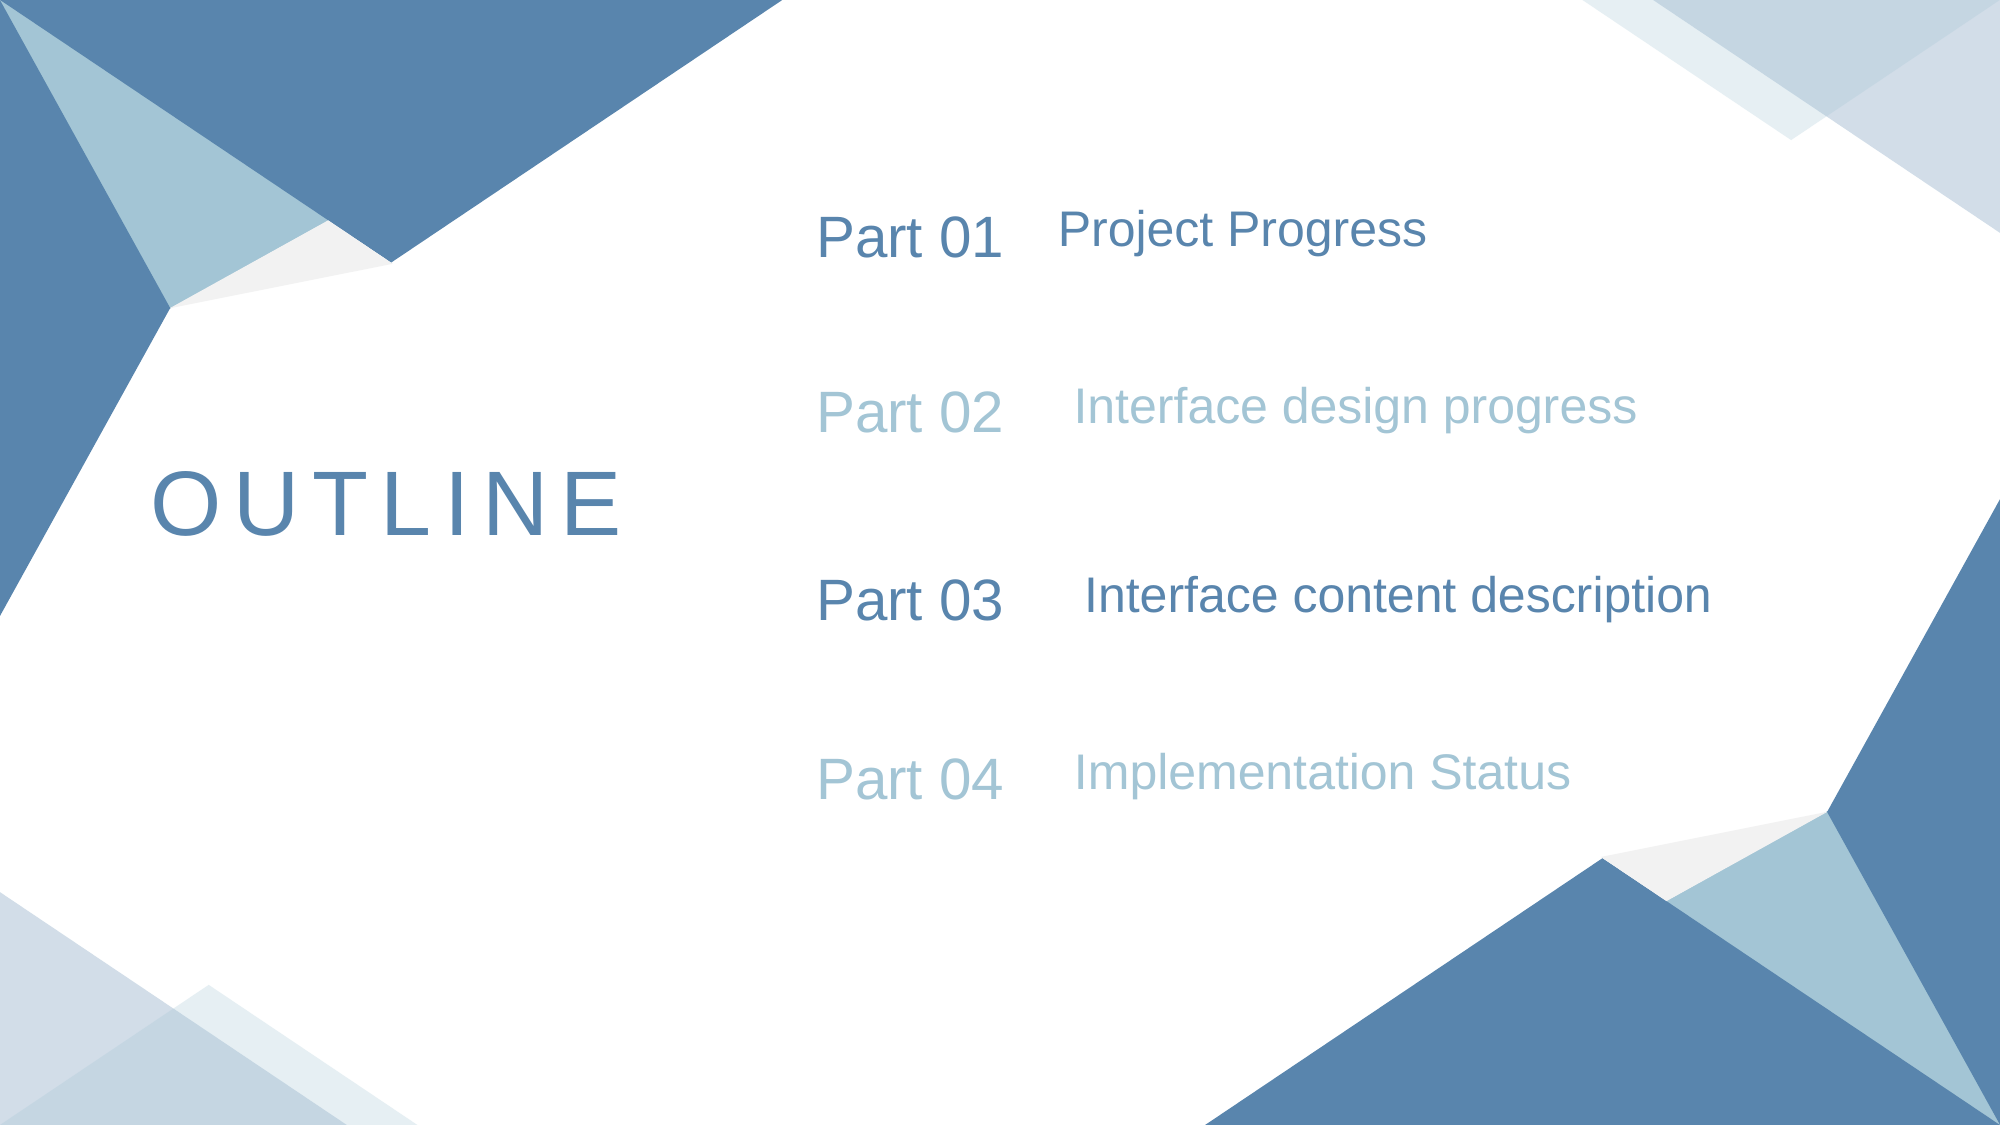

Project Progress
Part 01
Interface design progress
Part 02
OUTLINE

Part 03
Interface content description
Implementation Status
Part 04